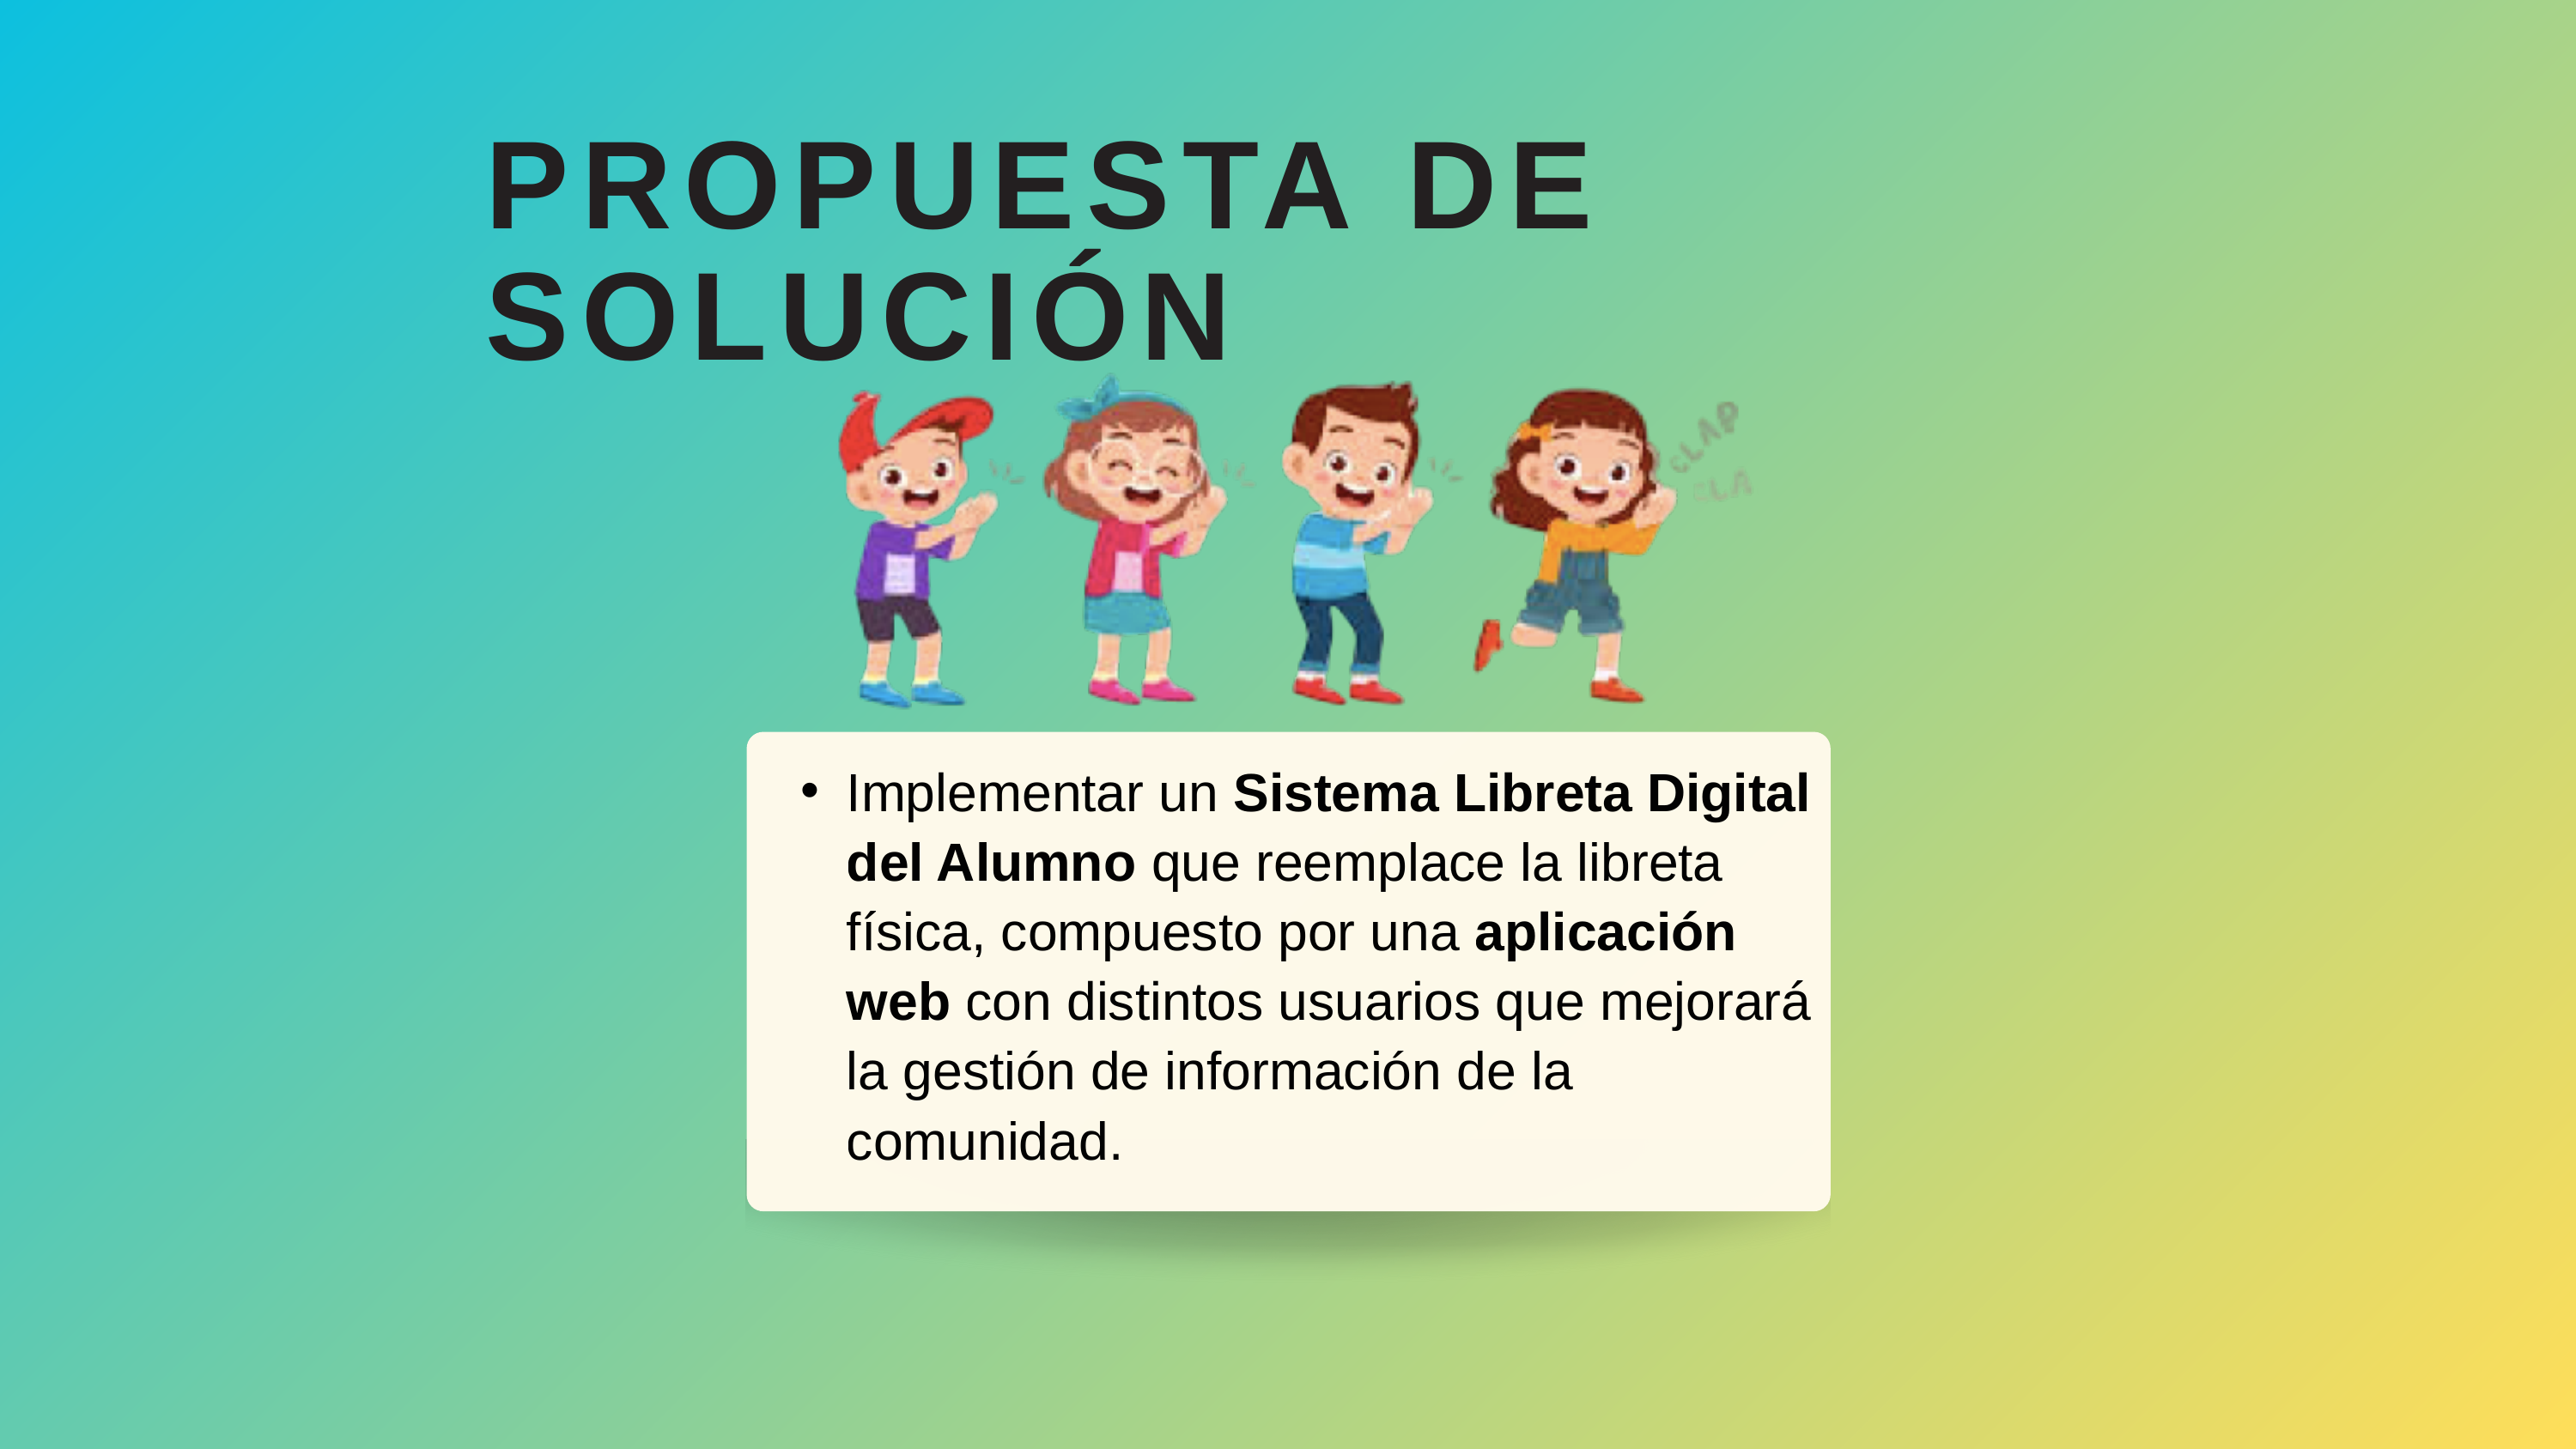

PROPUESTA DE SOLUCIÓN

Implementar un Sistema Libreta Digital del Alumno que reemplace la libreta física, compuesto por una aplicación web con distintos usuarios que mejorará la gestión de información de la comunidad.